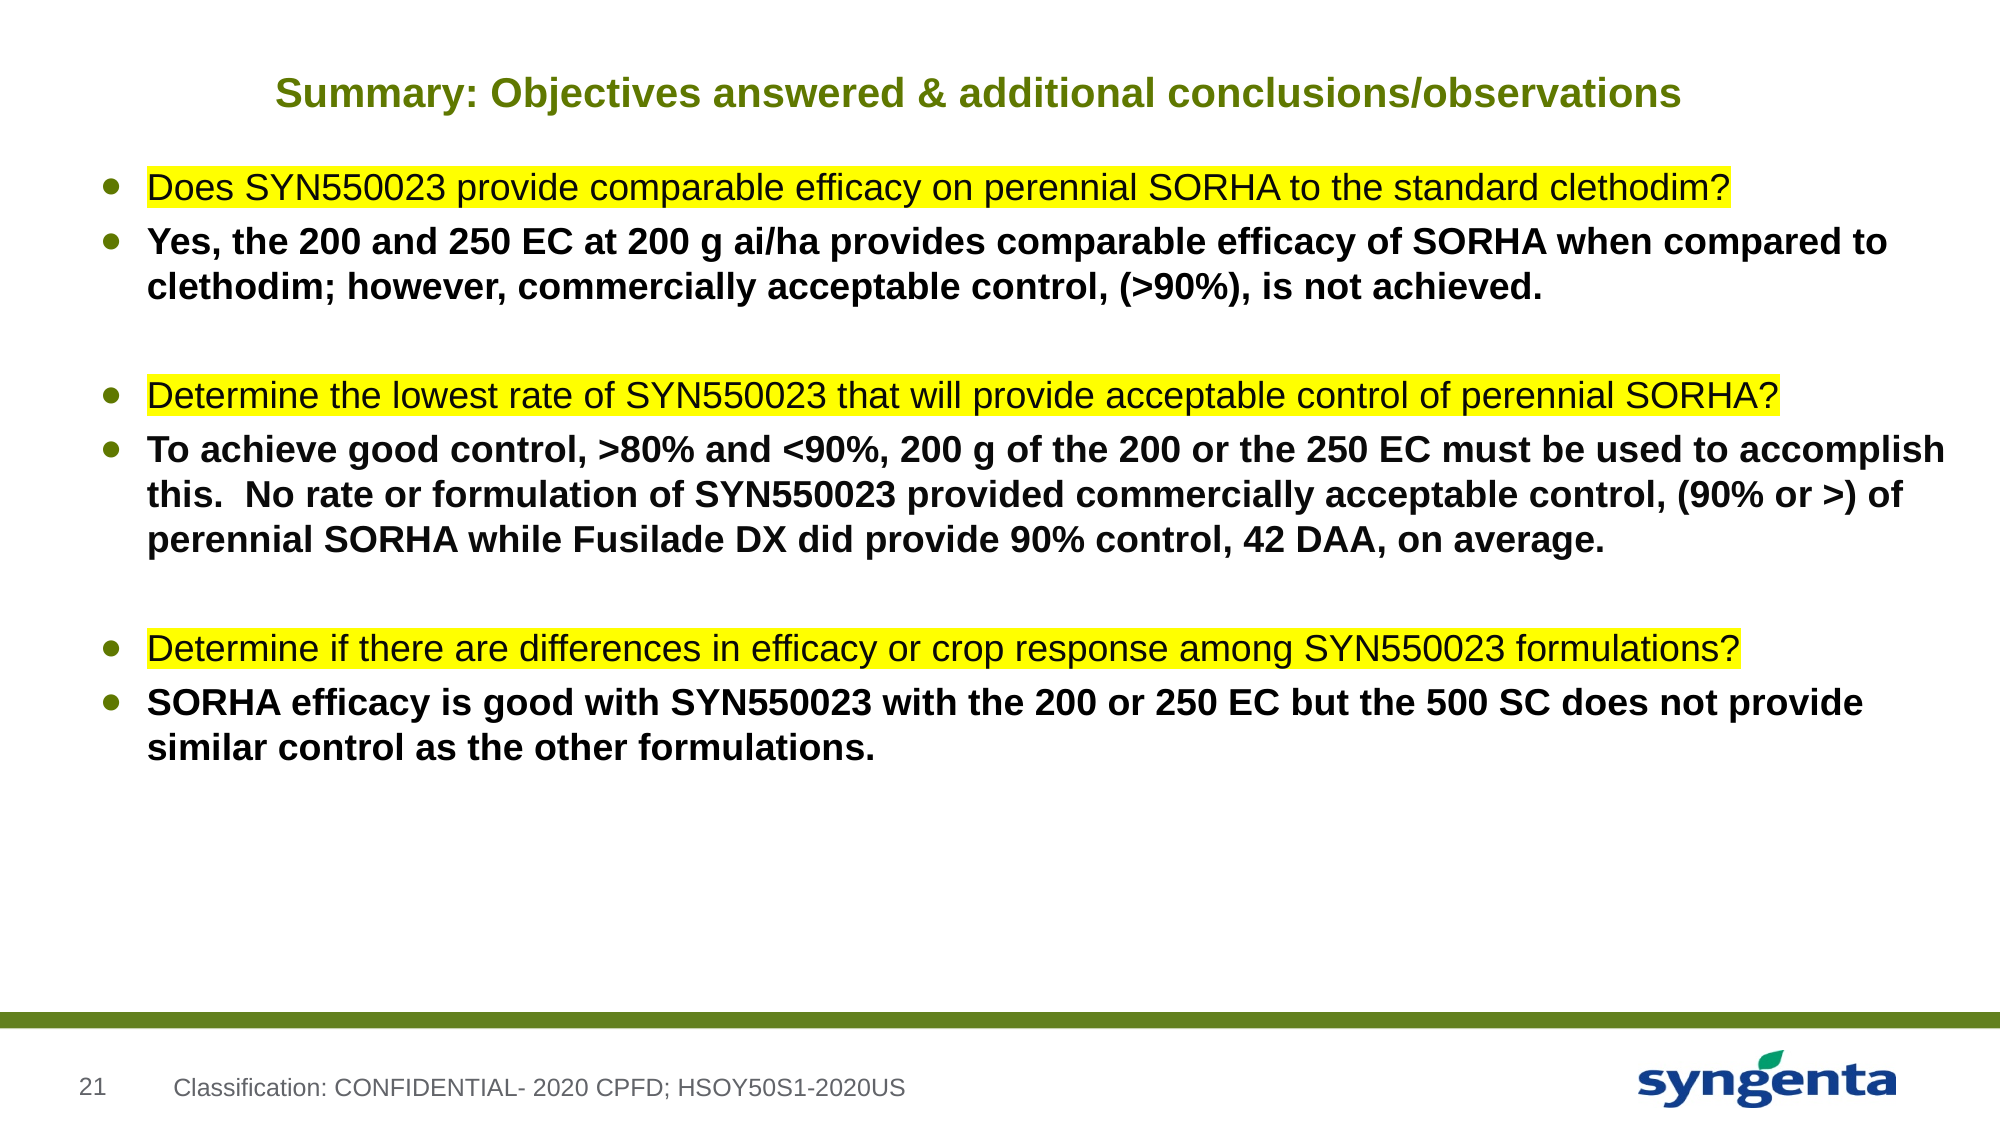

# Summary: Objectives answered & additional conclusions/observations
Does SYN550023 provide comparable efficacy on perennial SORHA to the standard clethodim?
Yes, the 200 and 250 EC at 200 g ai/ha provides comparable efficacy of SORHA when compared to clethodim; however, commercially acceptable control, (>90%), is not achieved.

Determine the lowest rate of SYN550023 that will provide acceptable control of perennial SORHA?
To achieve good control, >80% and <90%, 200 g of the 200 or the 250 EC must be used to accomplish this.  No rate or formulation of SYN550023 provided commercially acceptable control, (90% or >) of perennial SORHA while Fusilade DX did provide 90% control, 42 DAA, on average.

Determine if there are differences in efficacy or crop response among SYN550023 formulations?
SORHA efficacy is good with SYN550023 with the 200 or 250 EC but the 500 SC does not provide similar control as the other formulations.
Classification: CONFIDENTIAL- 2020 CPFD; HSOY50S1-2020US